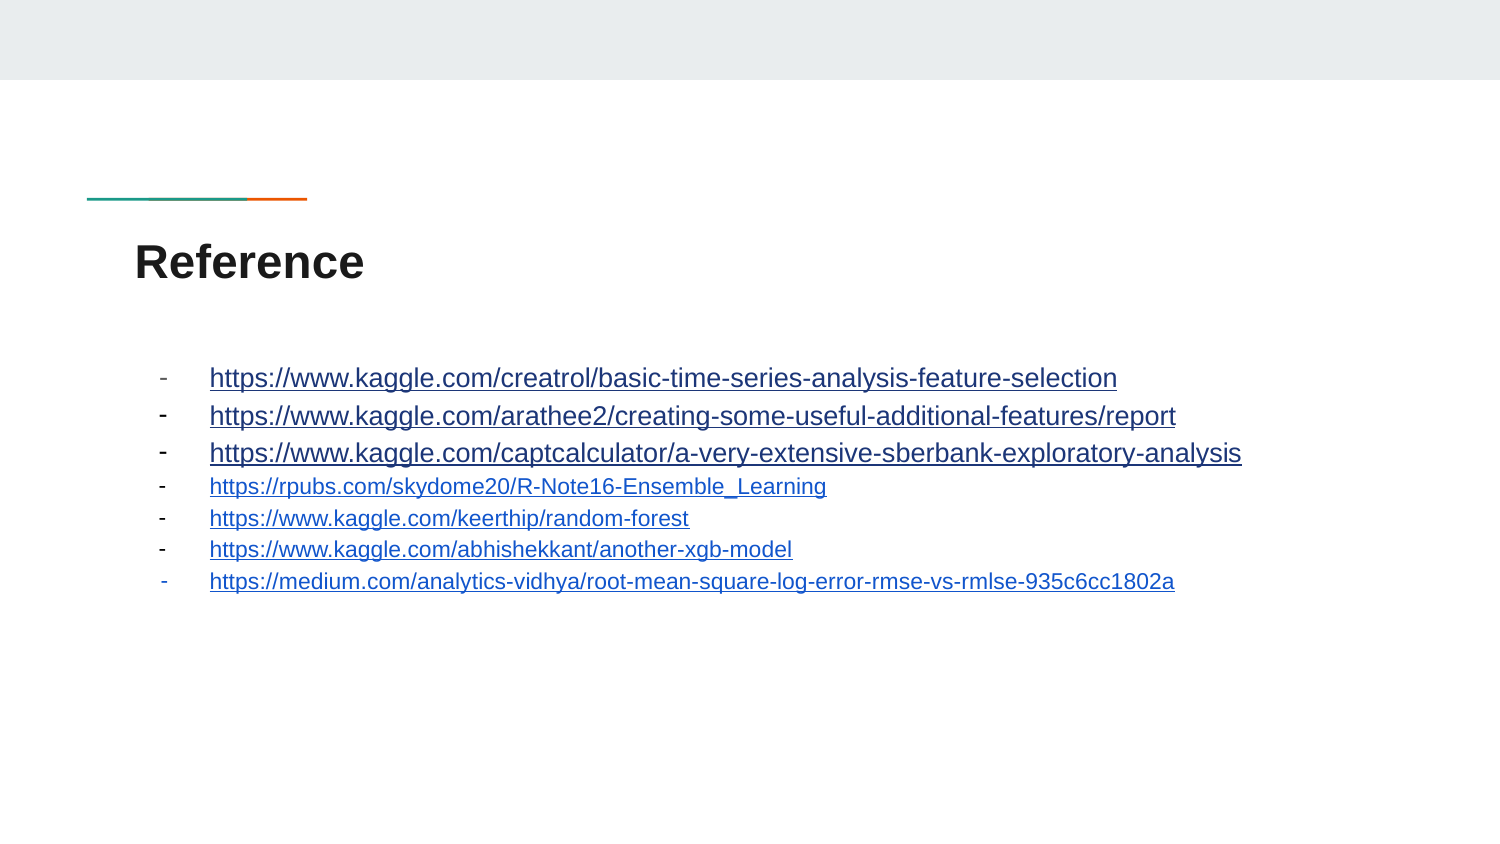

# Reference
https://www.kaggle.com/creatrol/basic-time-series-analysis-feature-selection
https://www.kaggle.com/arathee2/creating-some-useful-additional-features/report
https://www.kaggle.com/captcalculator/a-very-extensive-sberbank-exploratory-analysis
https://rpubs.com/skydome20/R-Note16-Ensemble_Learning
https://www.kaggle.com/keerthip/random-forest
https://www.kaggle.com/abhishekkant/another-xgb-model
https://medium.com/analytics-vidhya/root-mean-square-log-error-rmse-vs-rmlse-935c6cc1802a